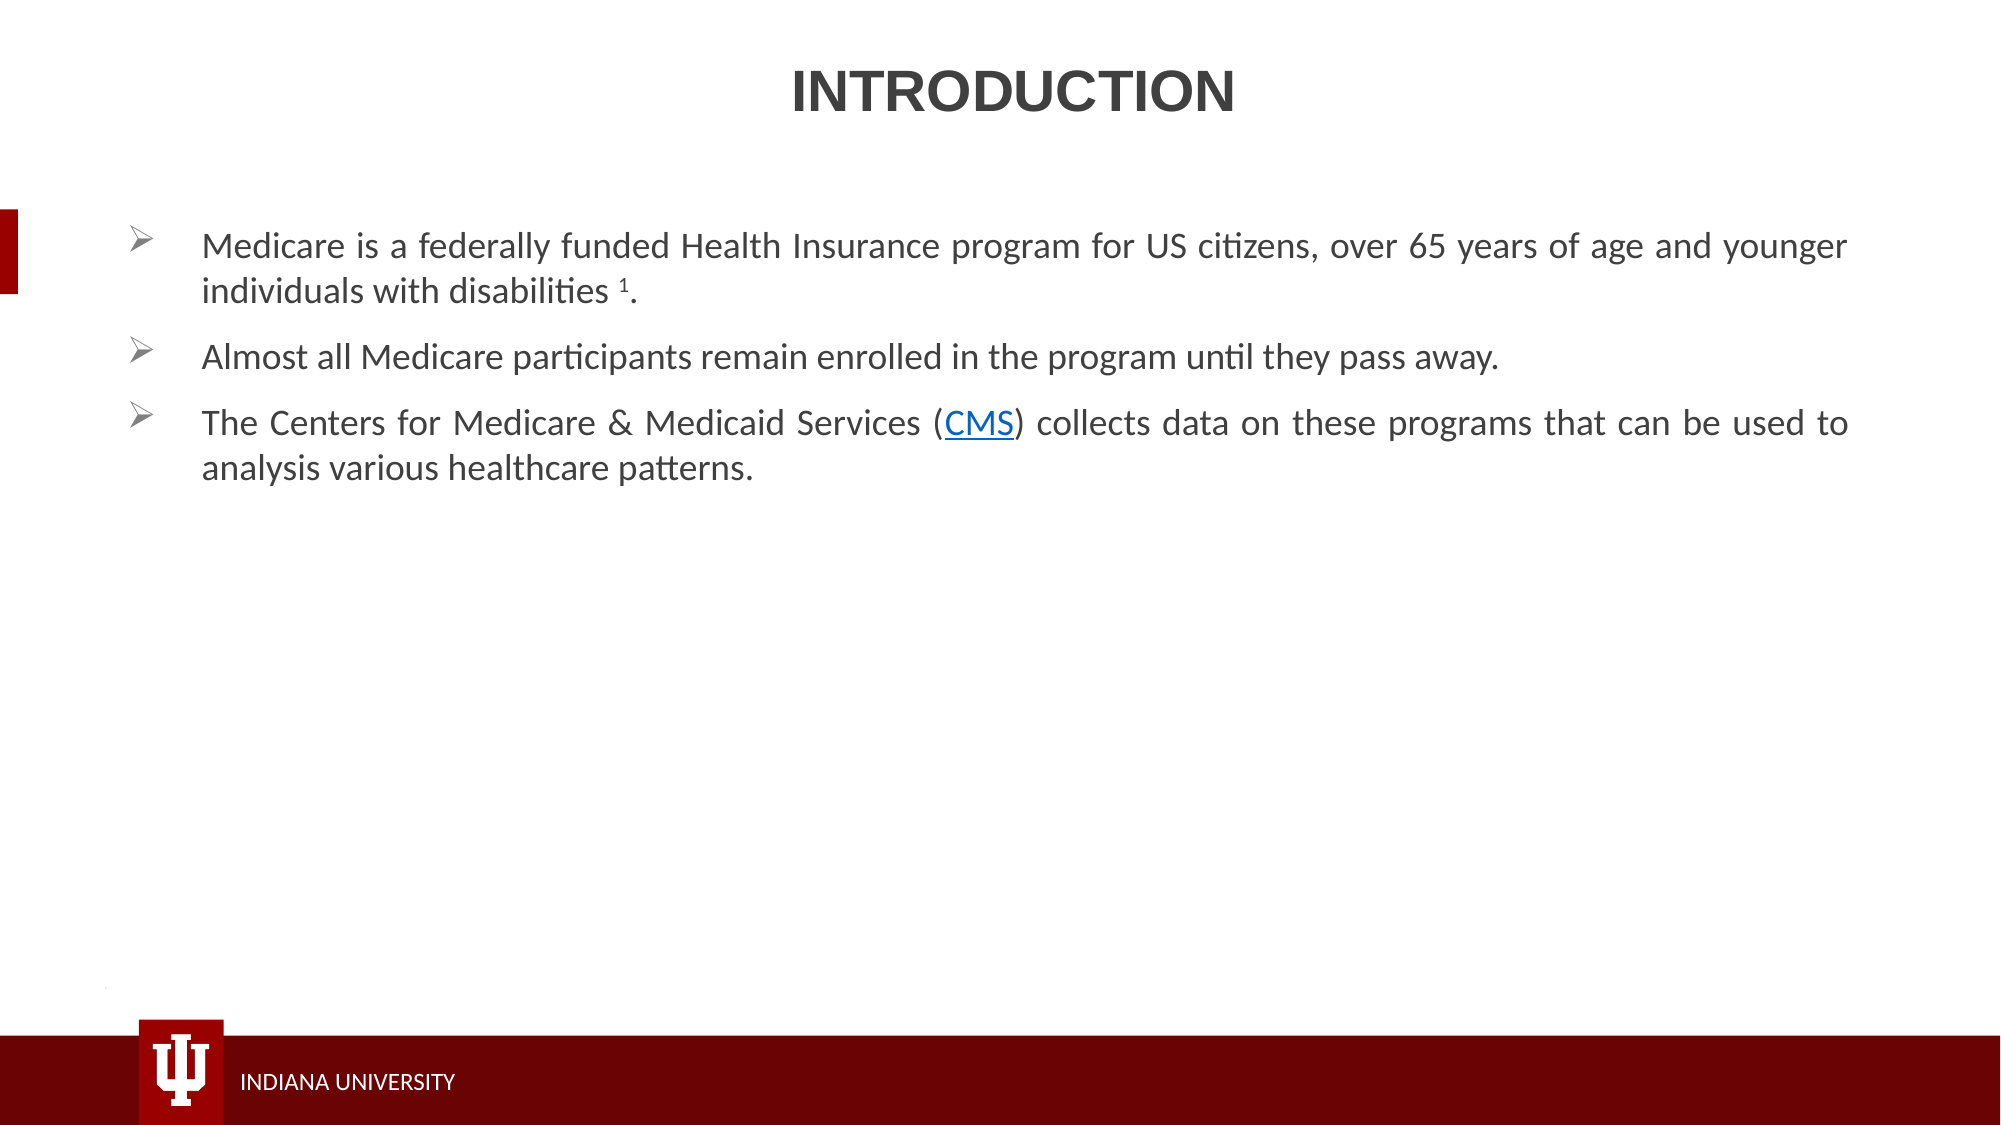

# INTRODUCTION
Medicare is a federally funded Health Insurance program for US citizens, over 65 years of age and younger individuals with disabilities 1.
Almost all Medicare participants remain enrolled in the program until they pass away.
The Centers for Medicare & Medicaid Services (CMS) collects data on these programs that can be used to analysis various healthcare patterns.